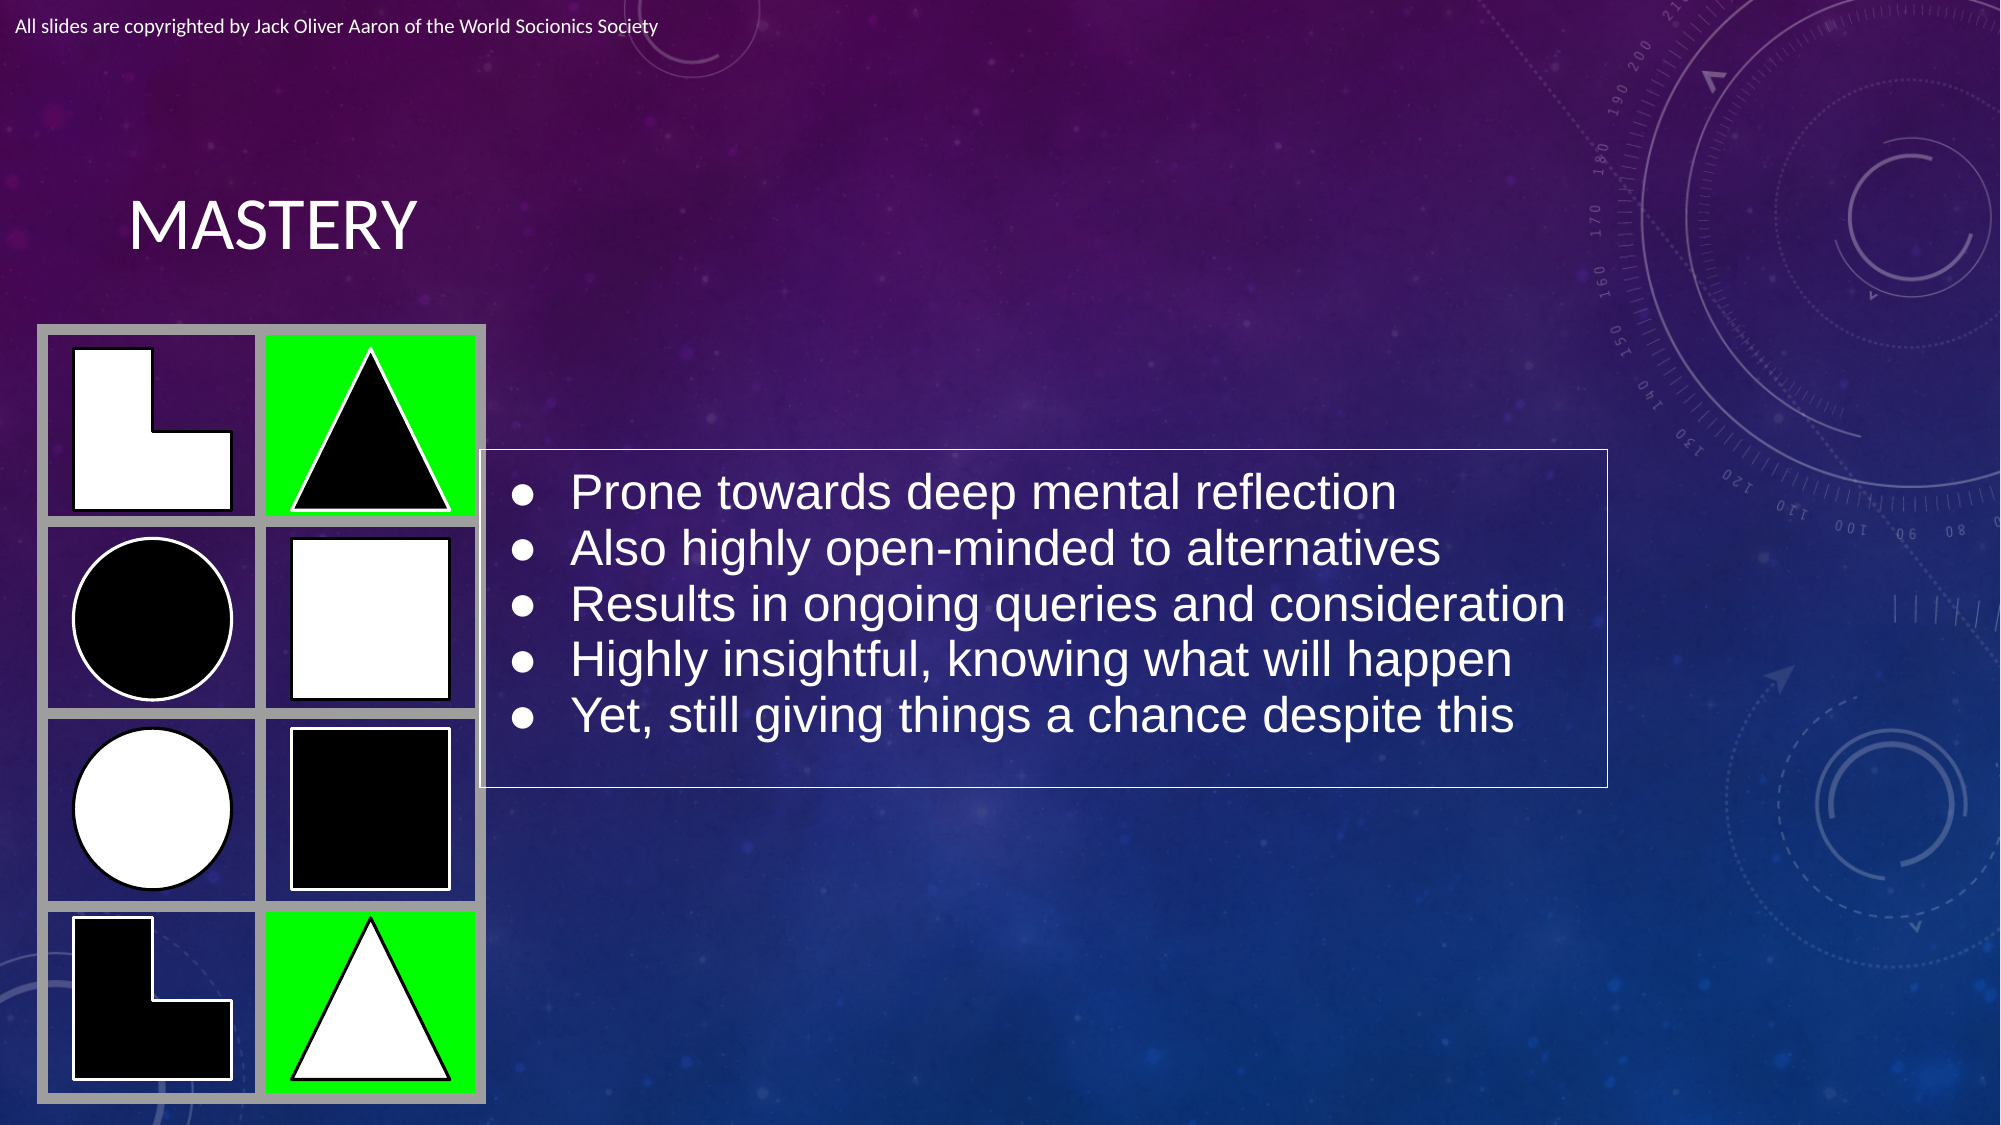

All slides are copyrighted by Jack Oliver Aaron of the World Socionics Society
# MASTERY
|  |  |
| --- | --- |
|  |  |
|  |  |
|  |  |

| Prone towards deep mental reflection Also highly open-minded to alternatives Results in ongoing queries and consideration Highly insightful, knowing what will happen Yet, still giving things a chance despite this |
| --- |